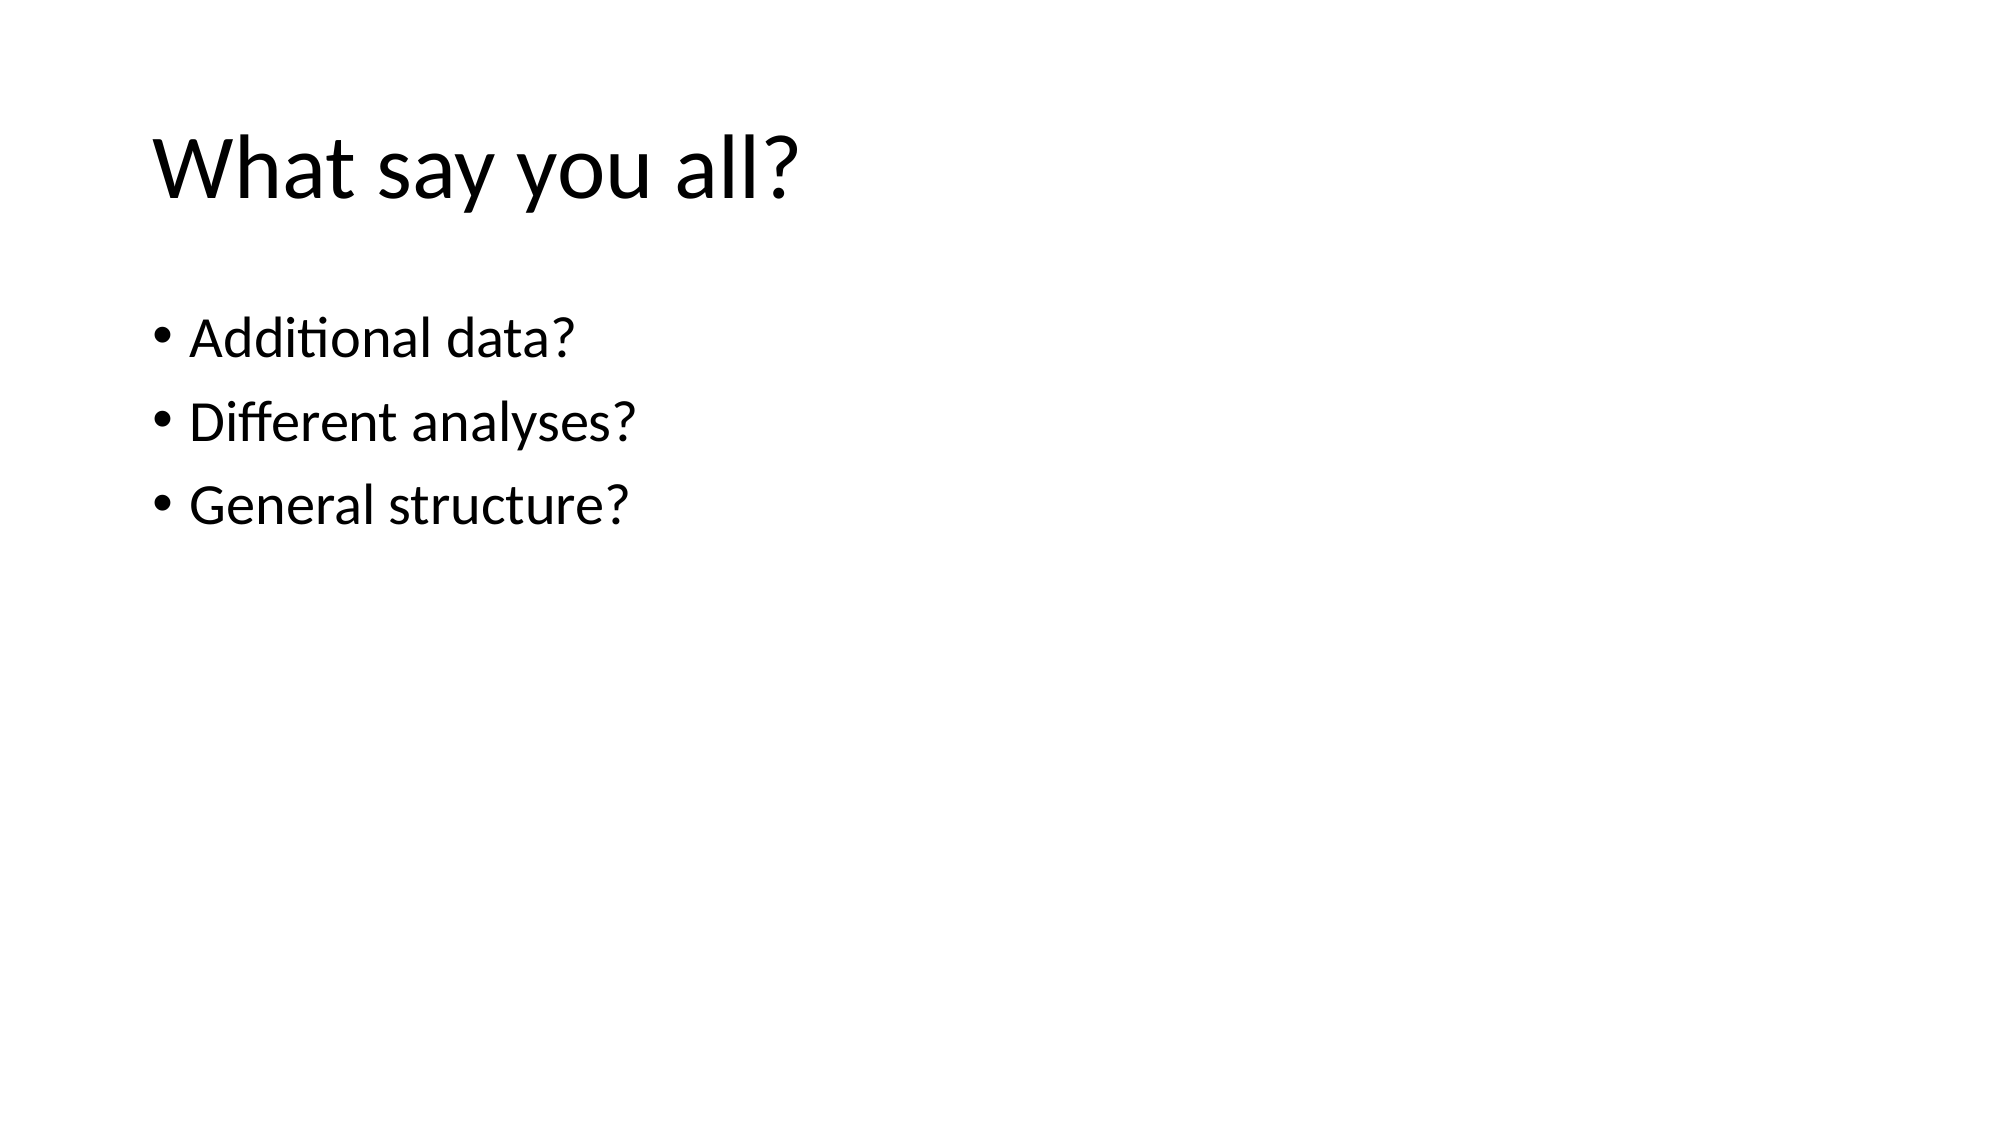

# What say you all?
Additional data?
Different analyses?
General structure?